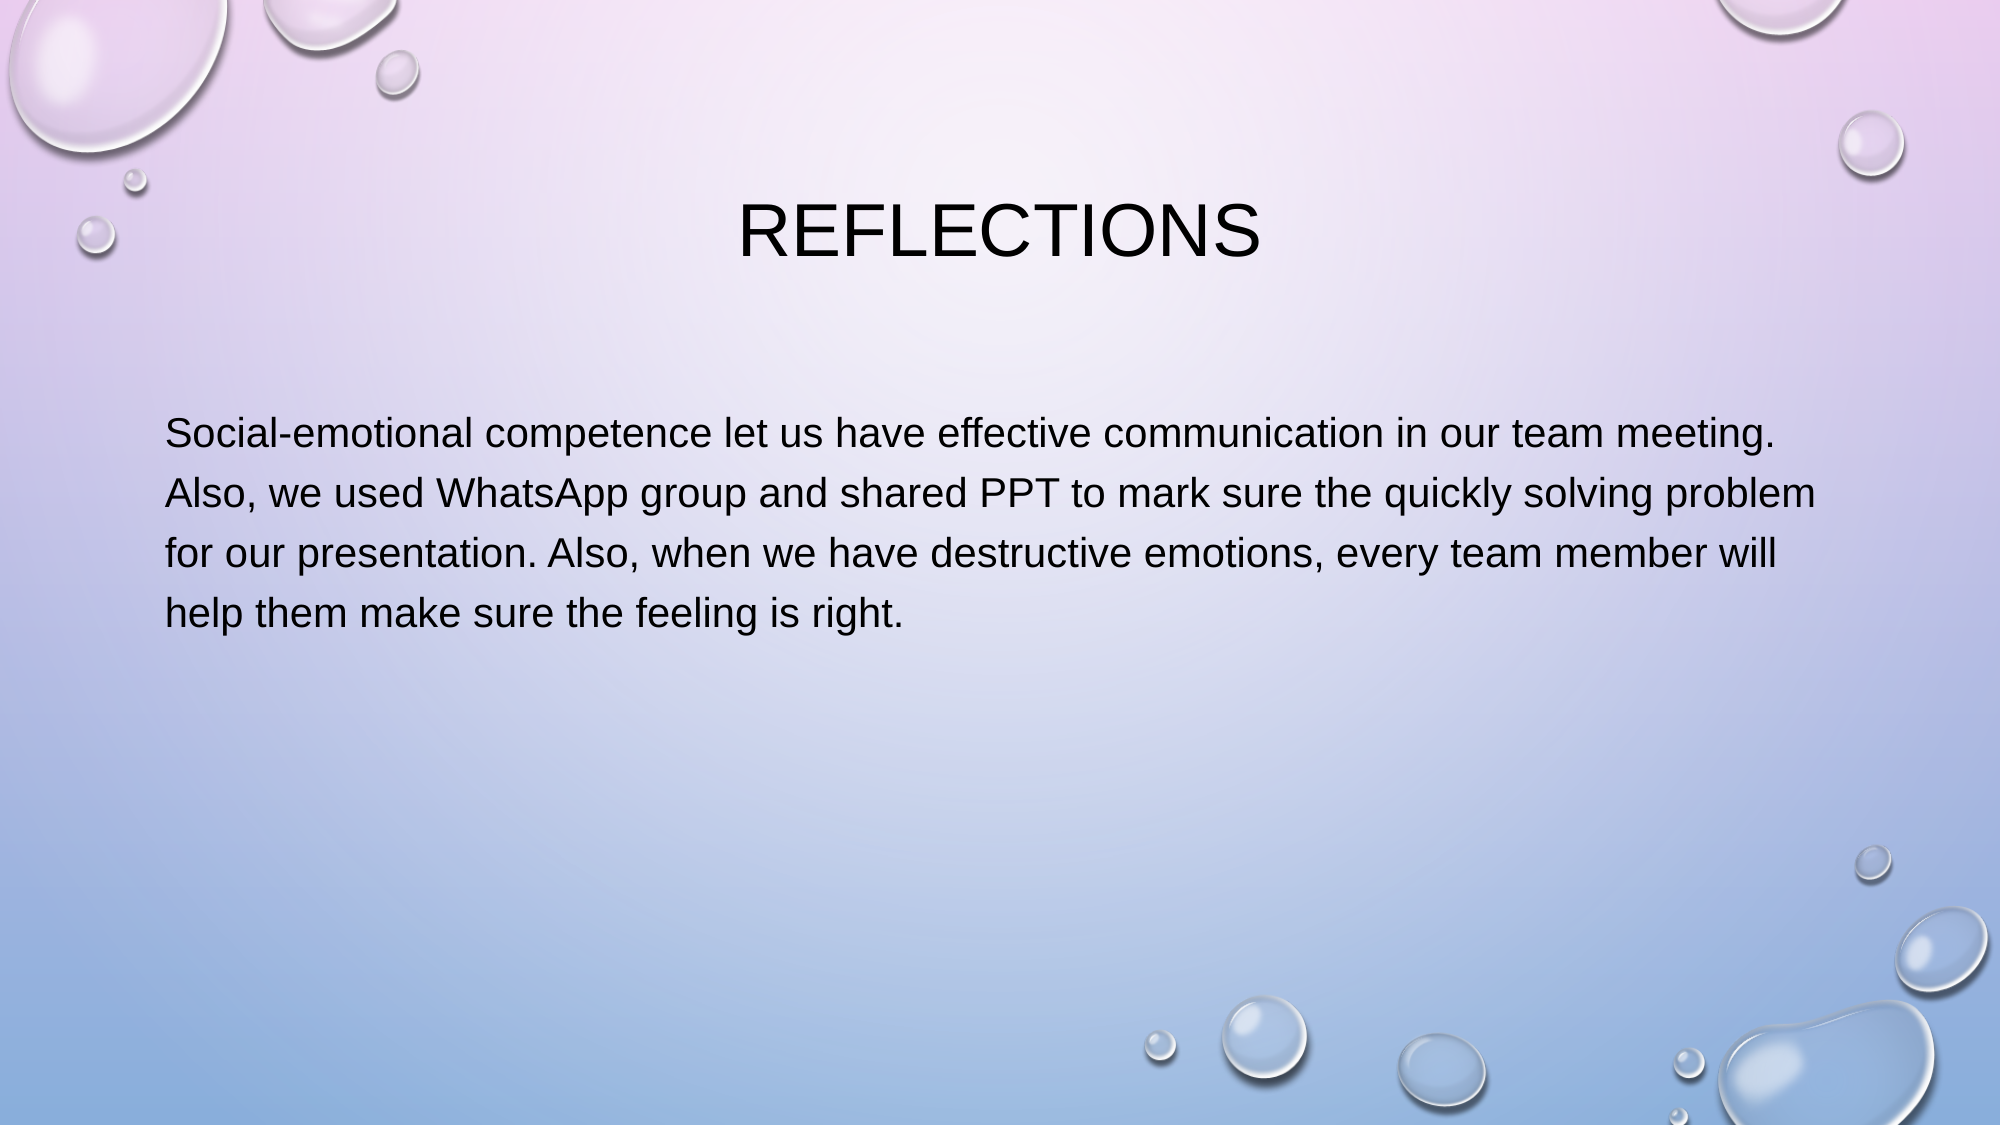

# Reflections
Social-emotional competence let us have effective communication in our team meeting. Also, we used WhatsApp group and shared PPT to mark sure the quickly solving problem for our presentation. Also, when we have destructive emotions, every team member will help them make sure the feeling is right.